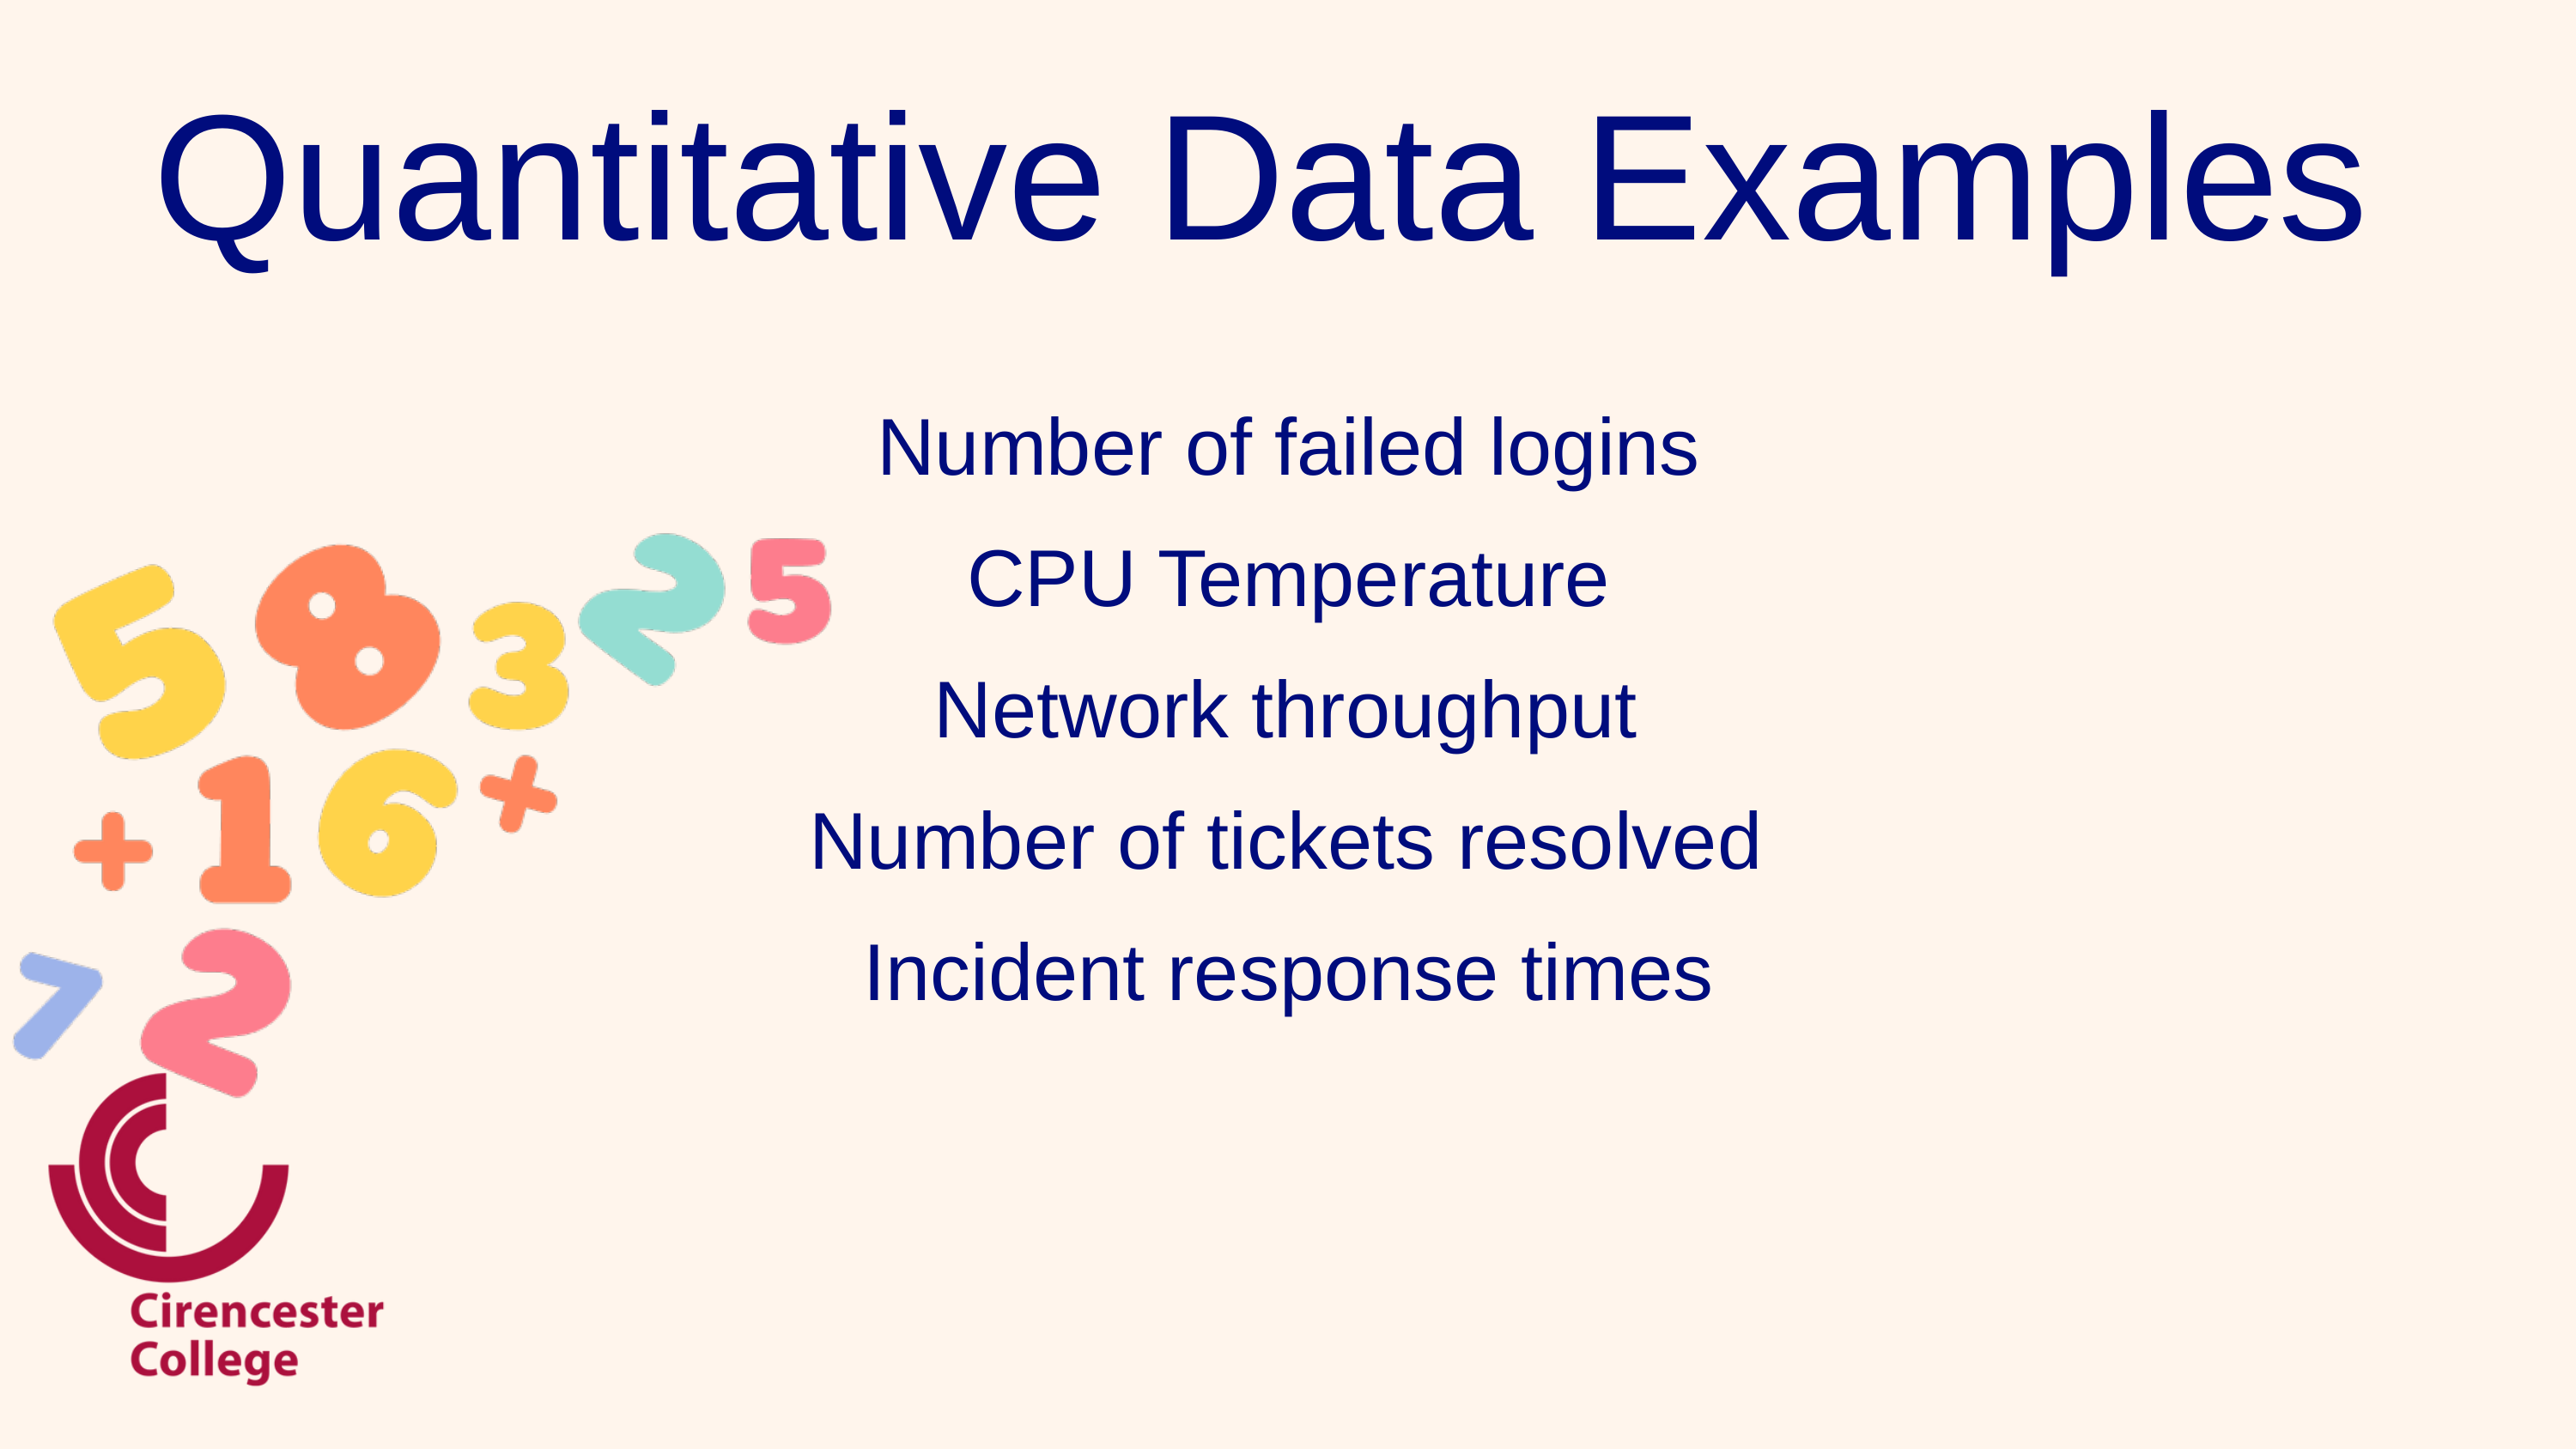

Quantitative Data Examples
Number of failed logins
CPU Temperature

Network throughput
Number of tickets resolved
Incident response times